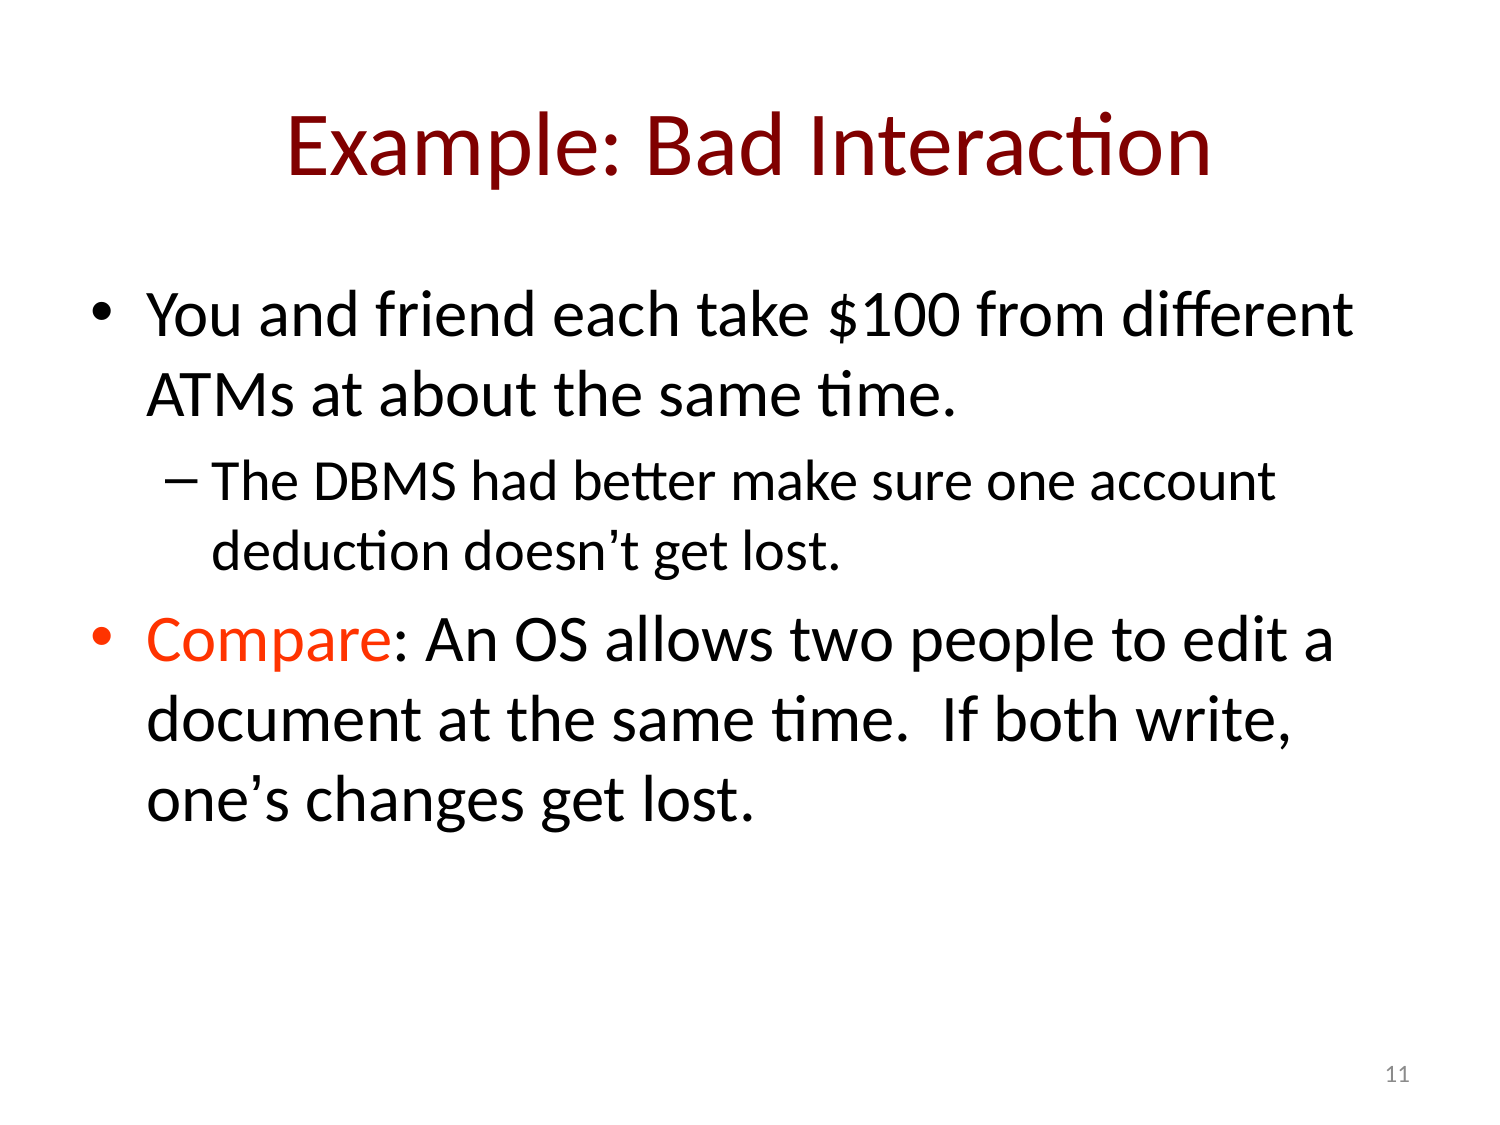

# Example: Bad Interaction
You and friend each take $100 from different ATMs at about the same time.
The DBMS had better make sure one account deduction doesn’t get lost.
Compare: An OS allows two people to edit a document at the same time.  If both write, one’s changes get lost.
11